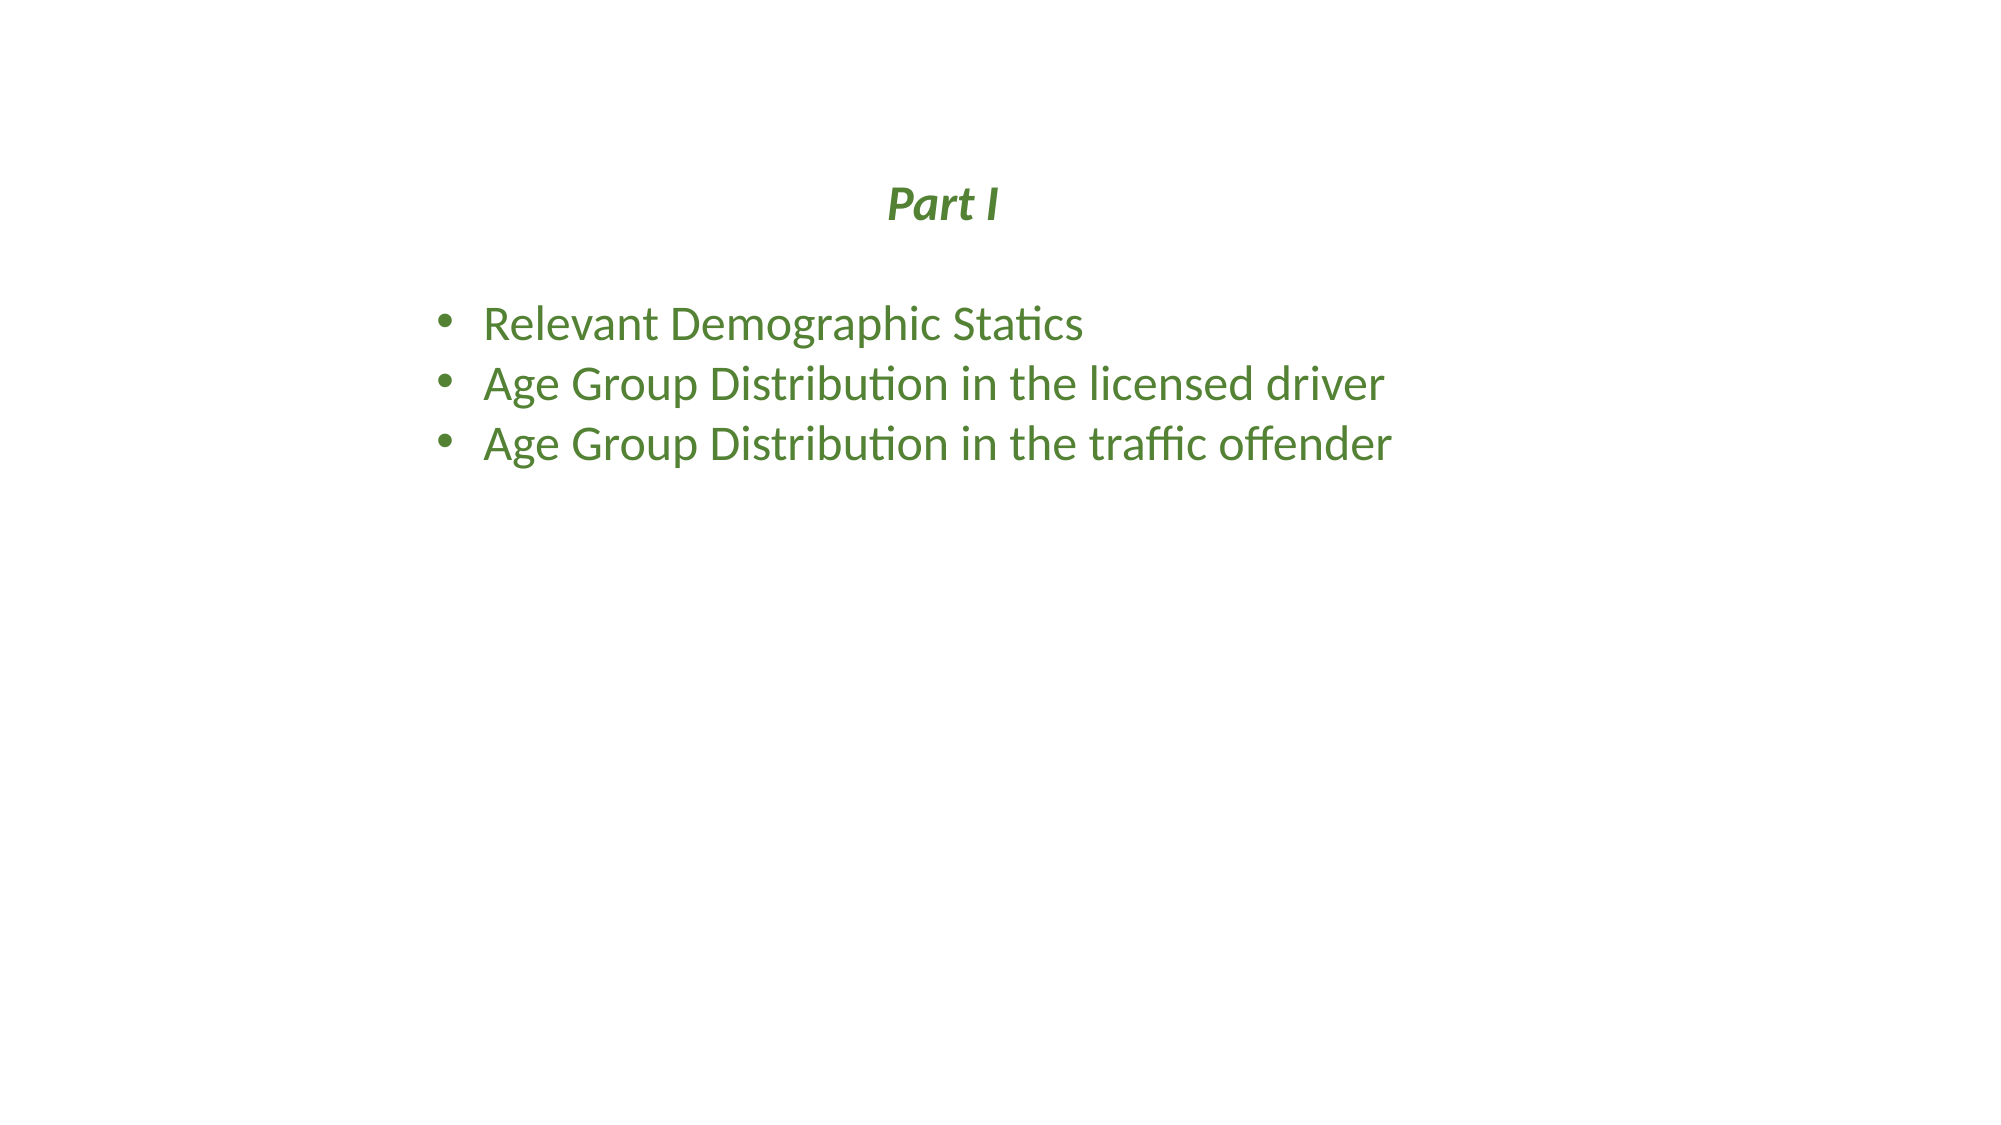

Part I

Relevant Demographic Statics
Age Group Distribution in the licensed driver
Age Group Distribution in the traffic offender